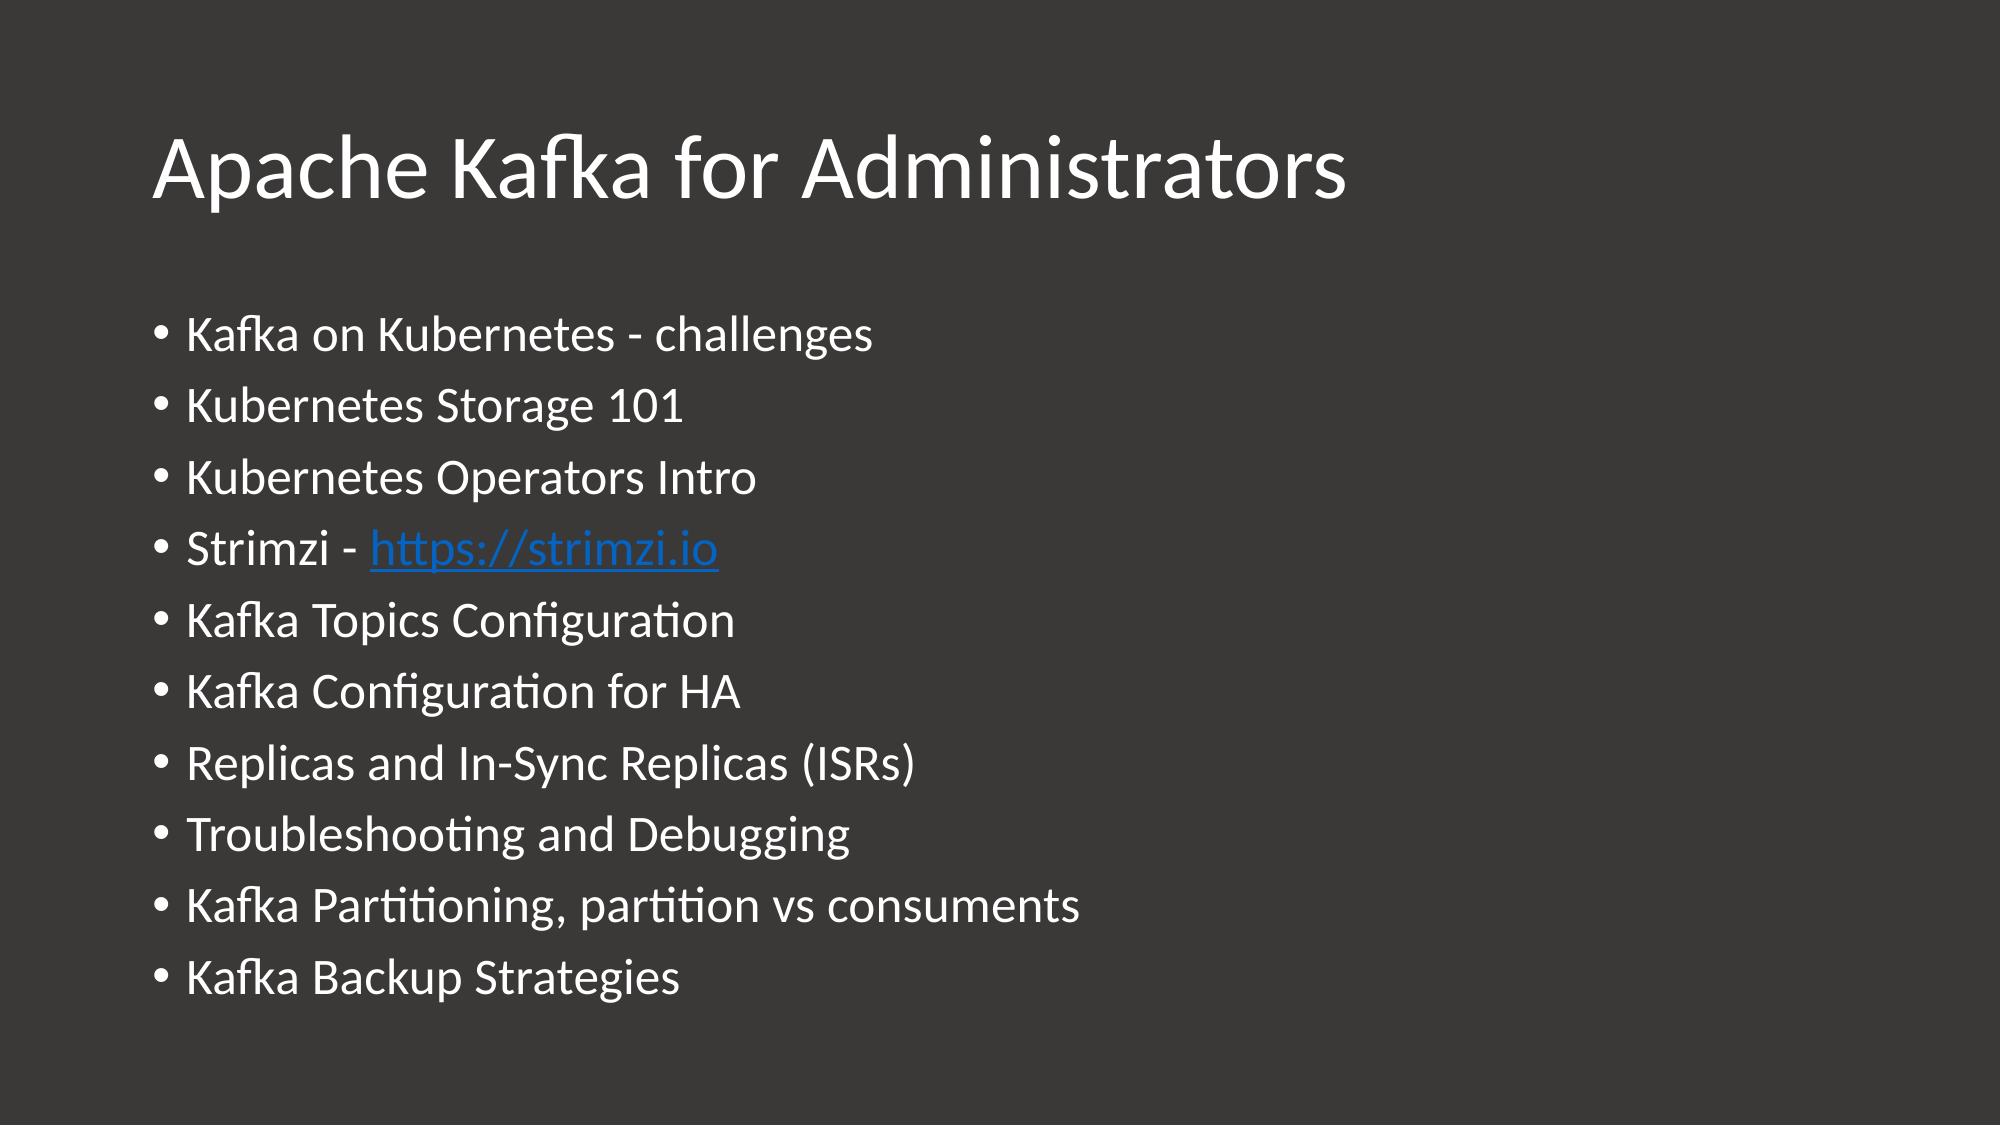

# Apache Kafka for Administrators
Kafka on Kubernetes - challenges
Kubernetes Storage 101
Kubernetes Operators Intro
Strimzi - https://strimzi.io
Kafka Topics Configuration
Kafka Configuration for HA
Replicas and In-Sync Replicas (ISRs)
Troubleshooting and Debugging
Kafka Partitioning, partition vs consuments
Kafka Backup Strategies